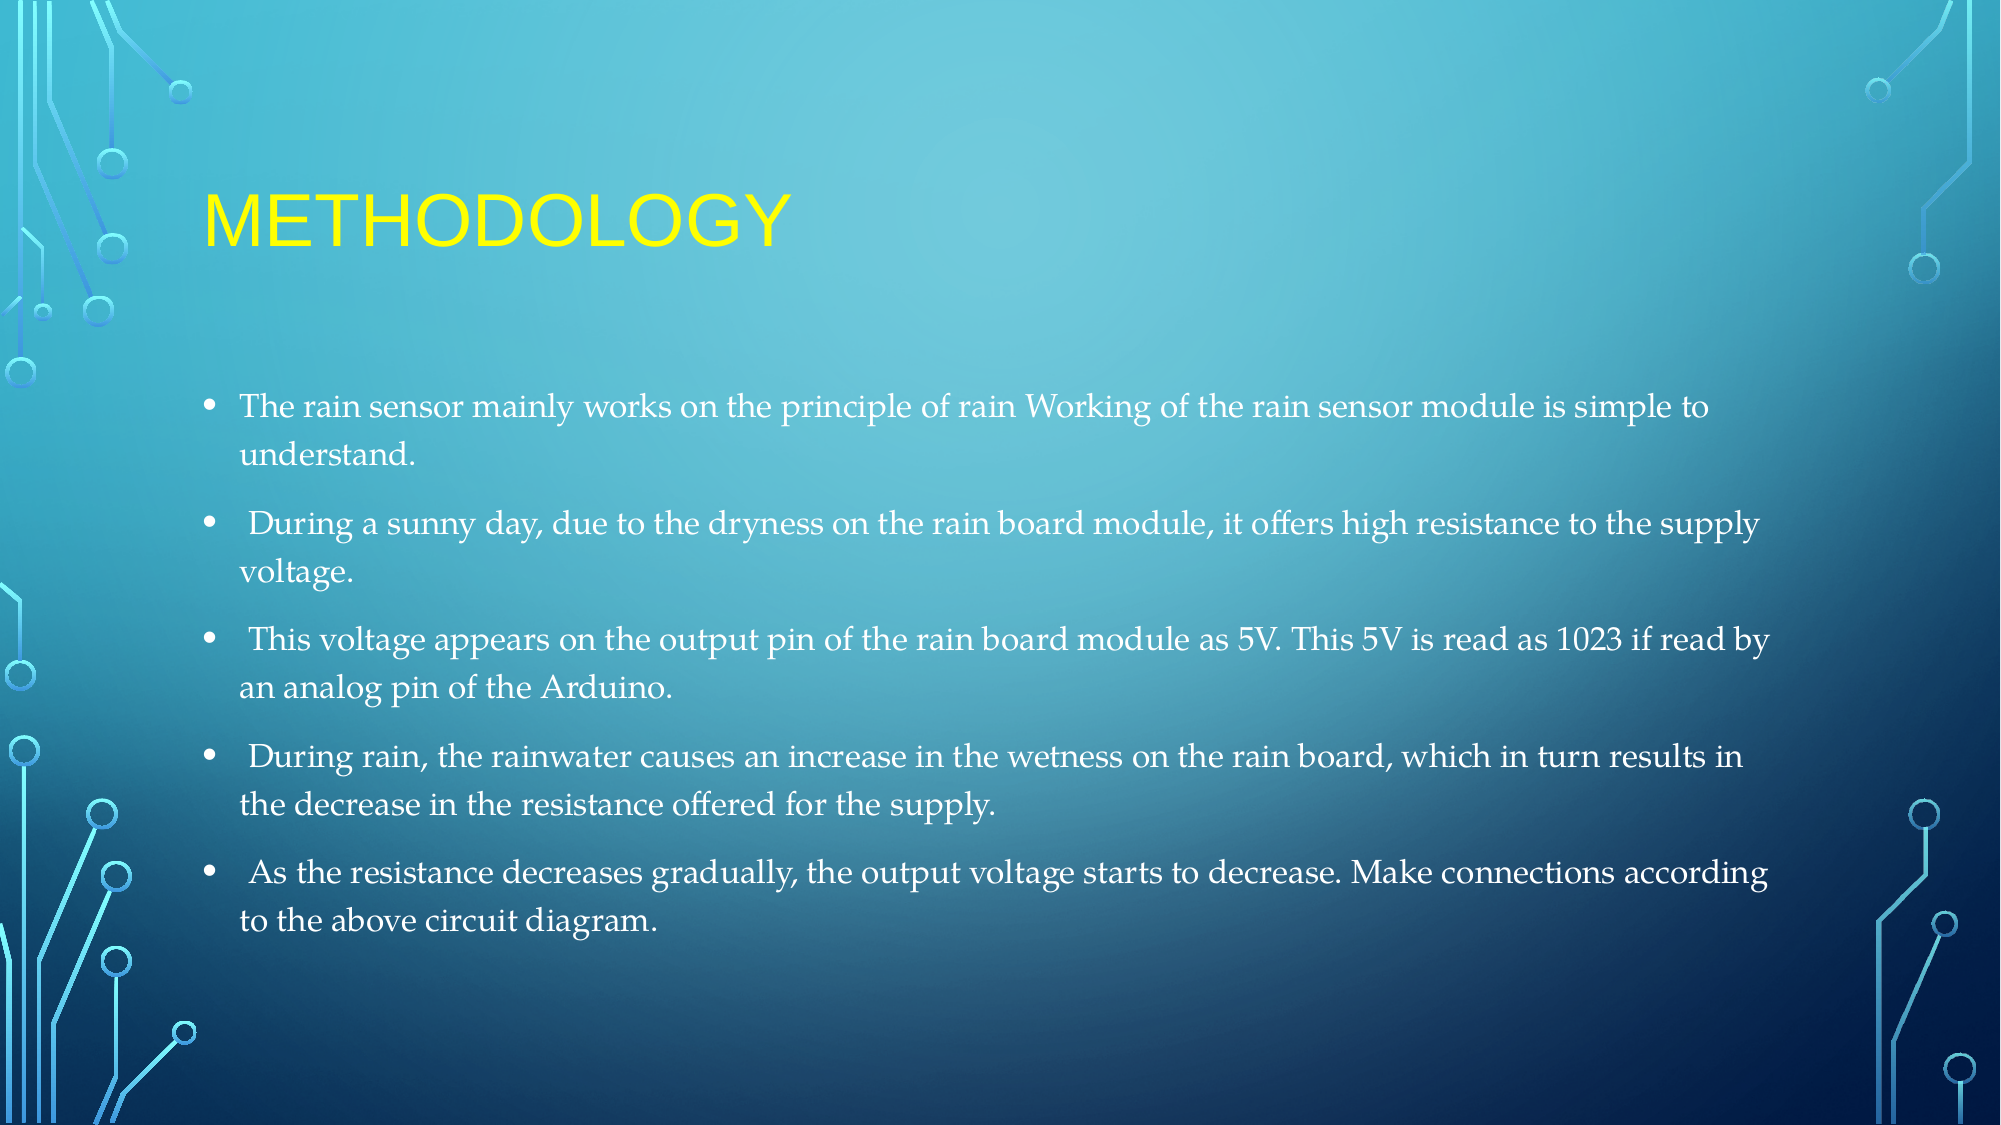

# methodology
The rain sensor mainly works on the principle of rain Working of the rain sensor module is simple to understand.
 During a sunny day, due to the dryness on the rain board module, it offers high resistance to the supply voltage.
 This voltage appears on the output pin of the rain board module as 5V. This 5V is read as 1023 if read by an analog pin of the Arduino.
 During rain, the rainwater causes an increase in the wetness on the rain board, which in turn results in the decrease in the resistance offered for the supply.
 As the resistance decreases gradually, the output voltage starts to decrease. Make connections according to the above circuit diagram.